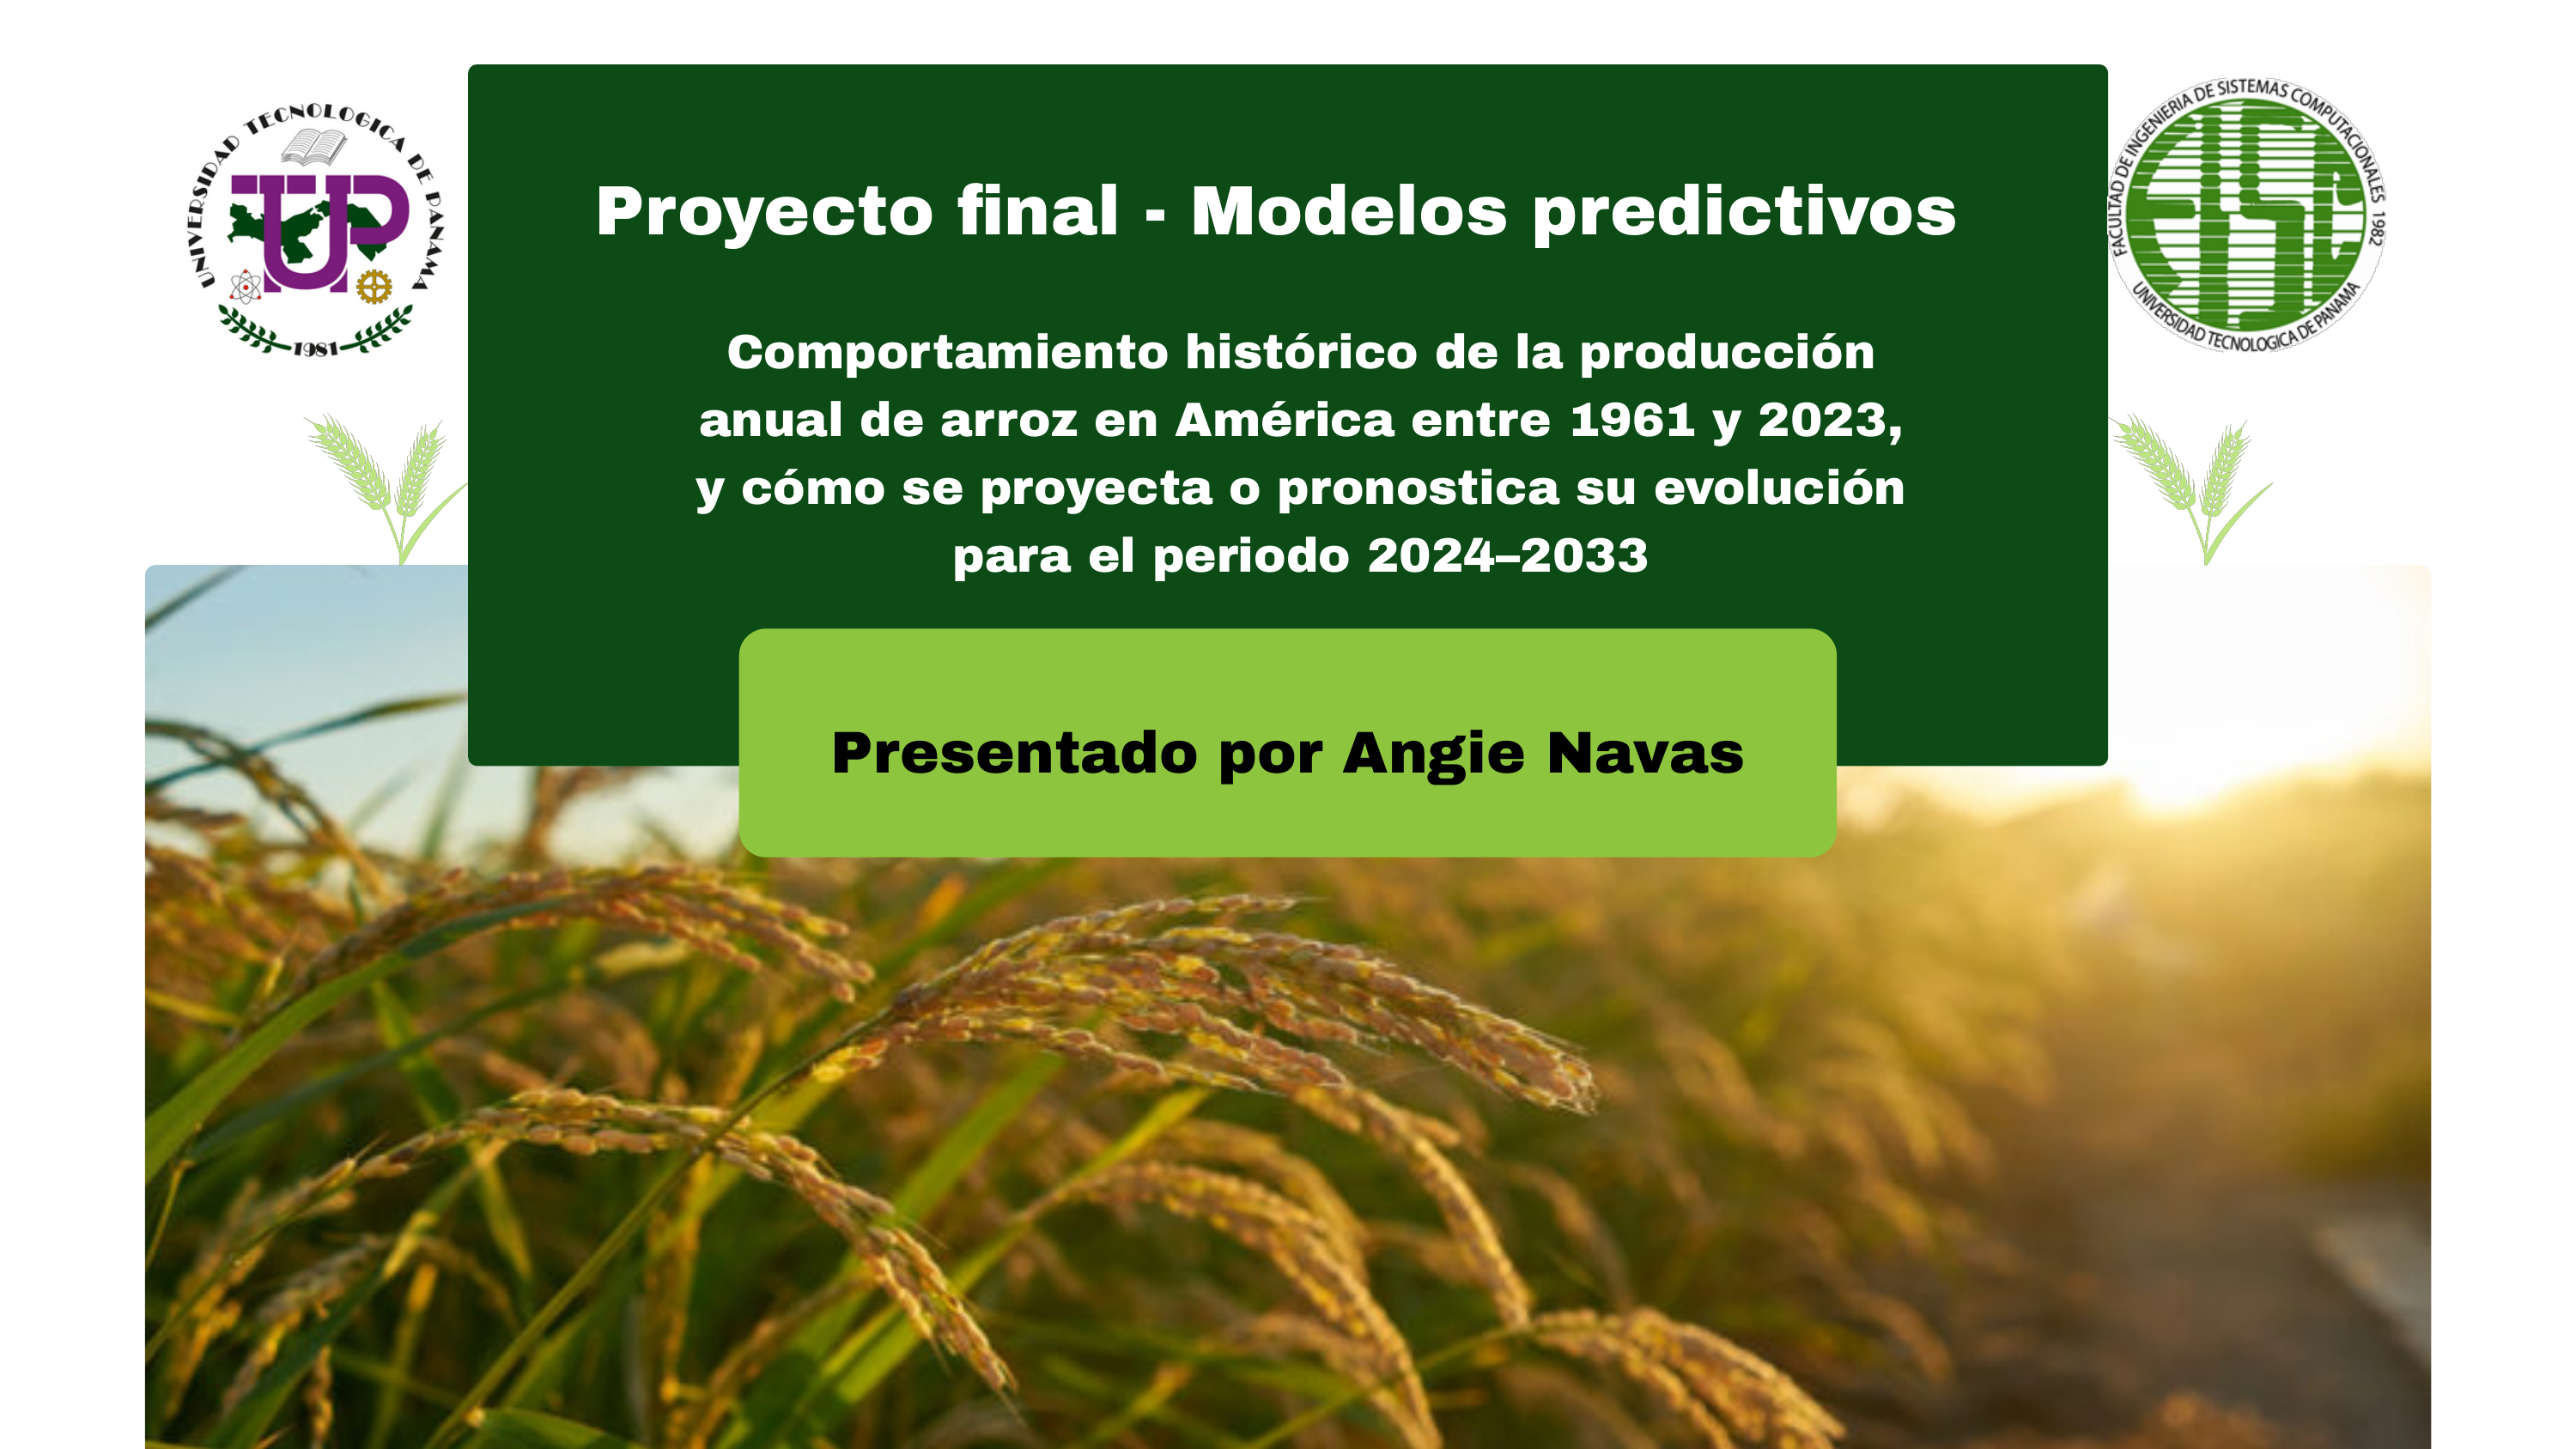

Proyecto final - Modelos predictivos
Comportamiento histórico de la producción anual de arroz en América entre 1961 y 2023, y cómo se proyecta o pronostica su evolución para el periodo 2024–2033

Presentado por Angie Navas